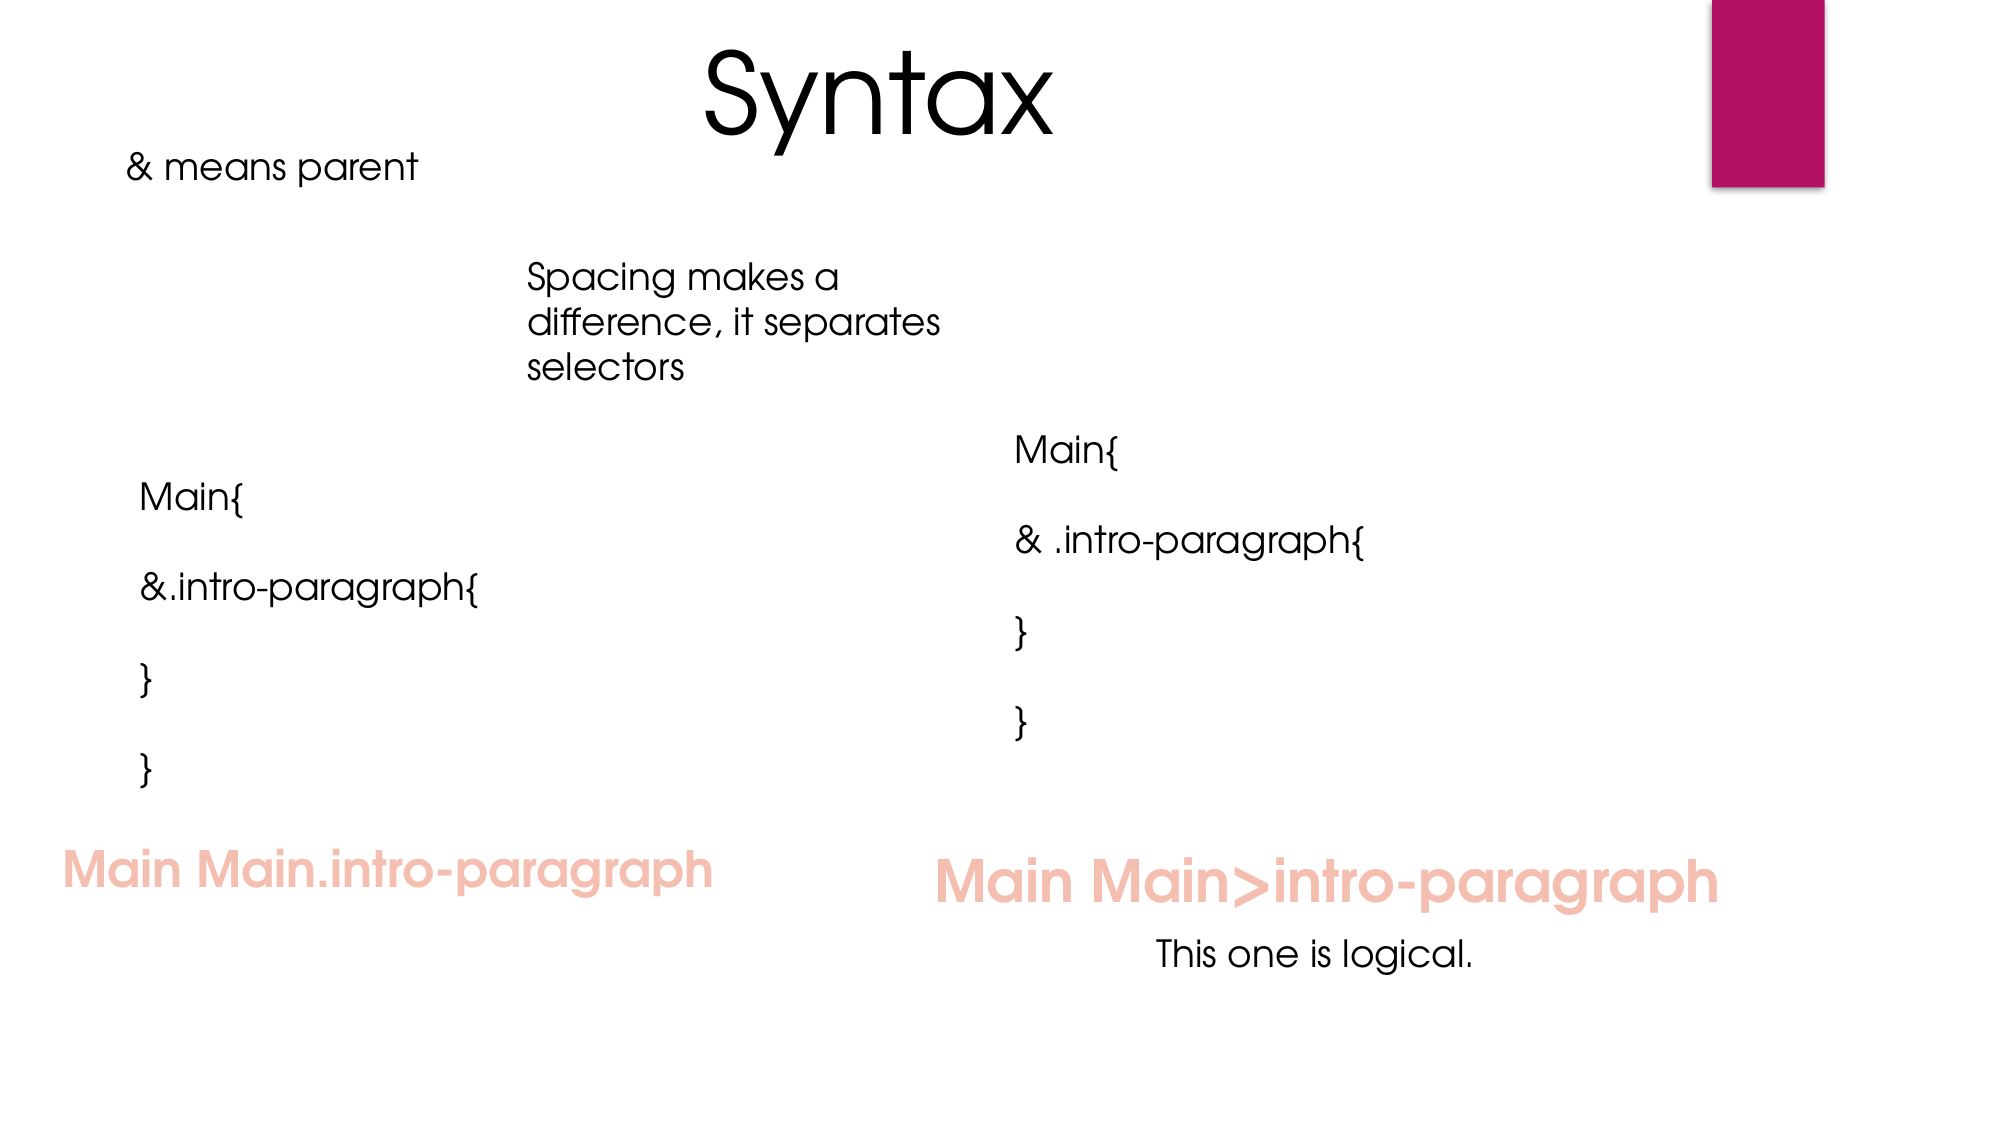

Syntax
& means parent
Spacing makes a difference, it separates selectors
Main{

& .intro-paragraph{

}

}
Main{

&.intro-paragraph{

}

}
Main Main.intro-paragraph
Main Main>intro-paragraph
This one is logical.